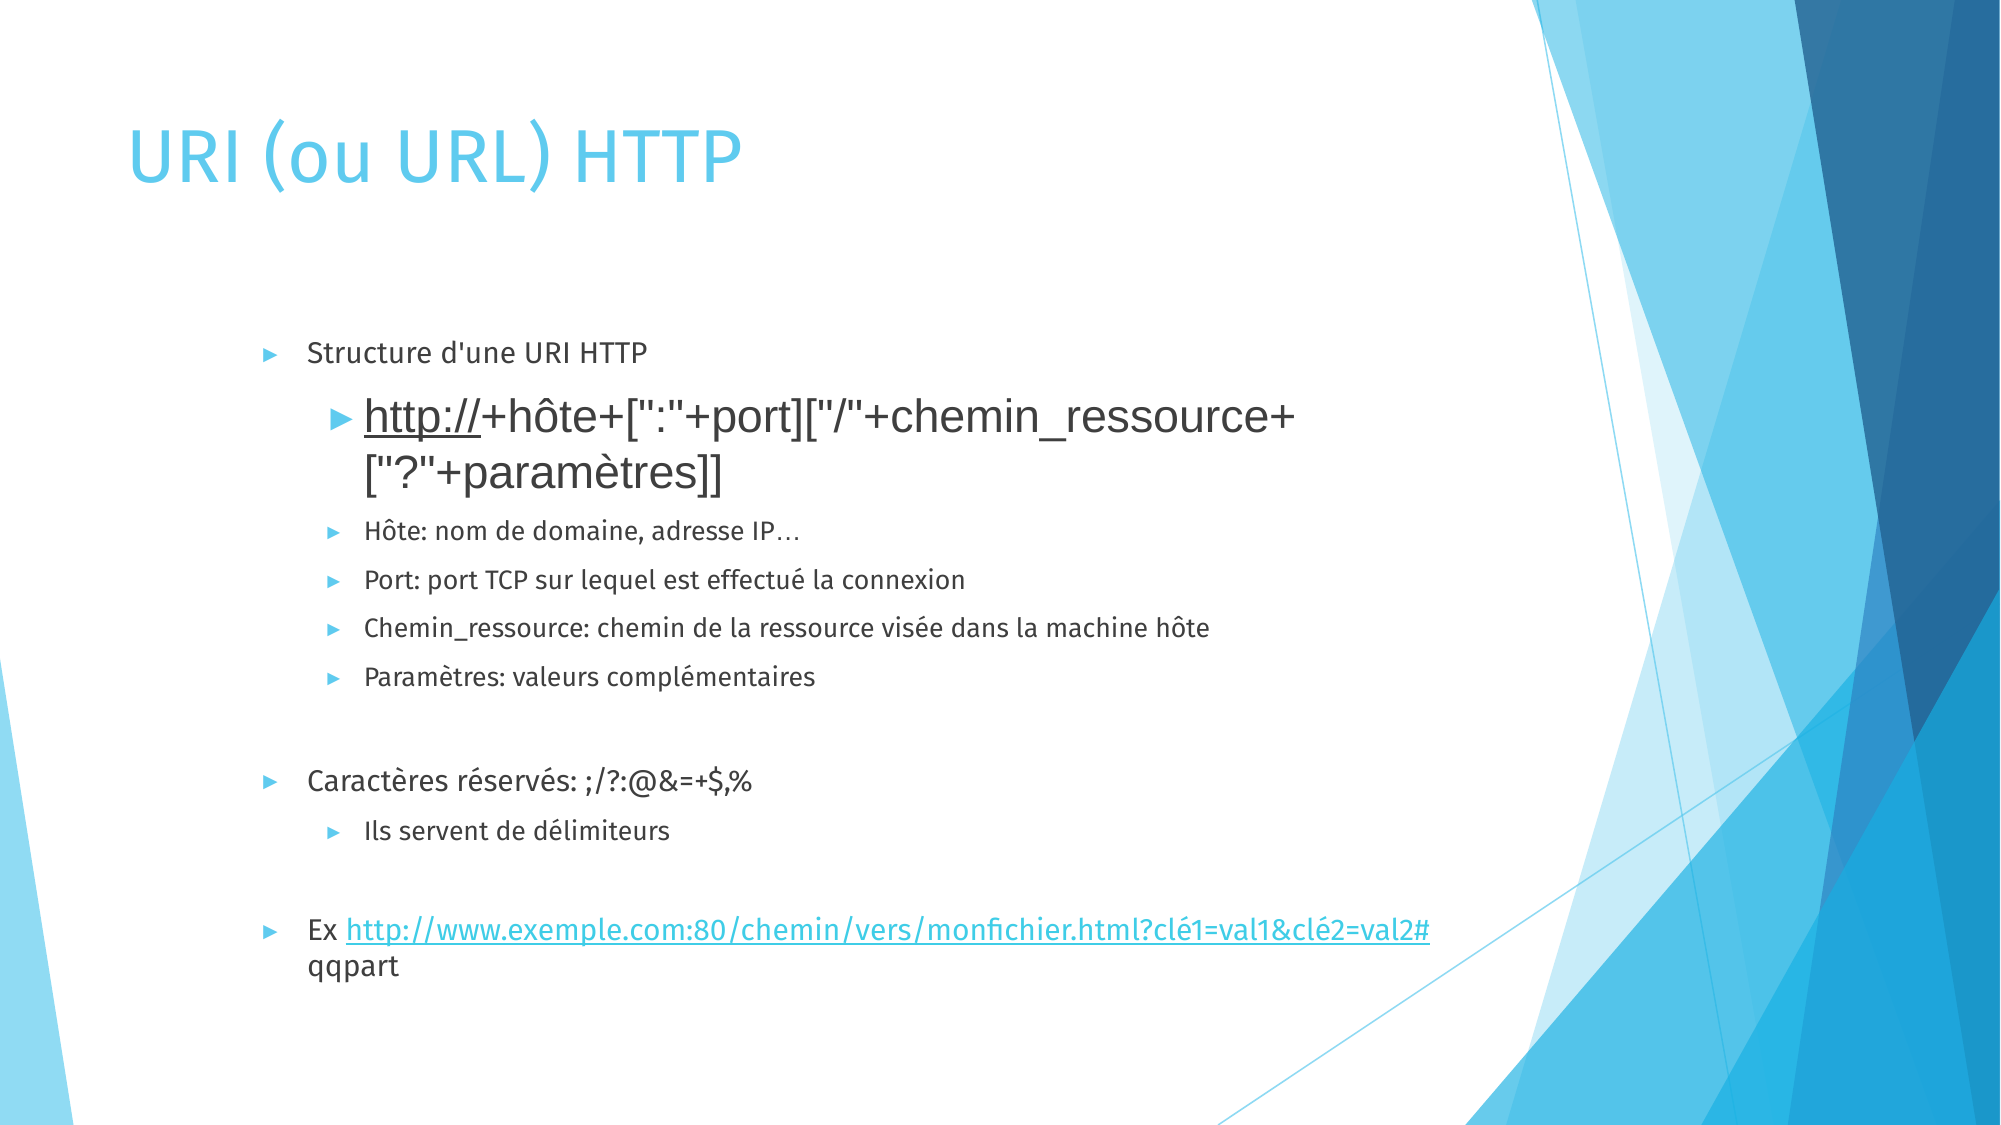

# URI (ou URL) HTTP
Structure d'une URI HTTP
http://+hôte+[":"+port]["/"+chemin_ressource+["?"+paramètres]]
Hôte: nom de domaine, adresse IP…
Port: port TCP sur lequel est effectué la connexion
Chemin_ressource: chemin de la ressource visée dans la machine hôte
Paramètres: valeurs complémentaires

Caractères réservés: ;/?:@&=+$,%
Ils servent de délimiteurs

Ex http://www.exemple.com:80/chemin/vers/monfichier.html?clé1=val1&clé2=val2#qqpart